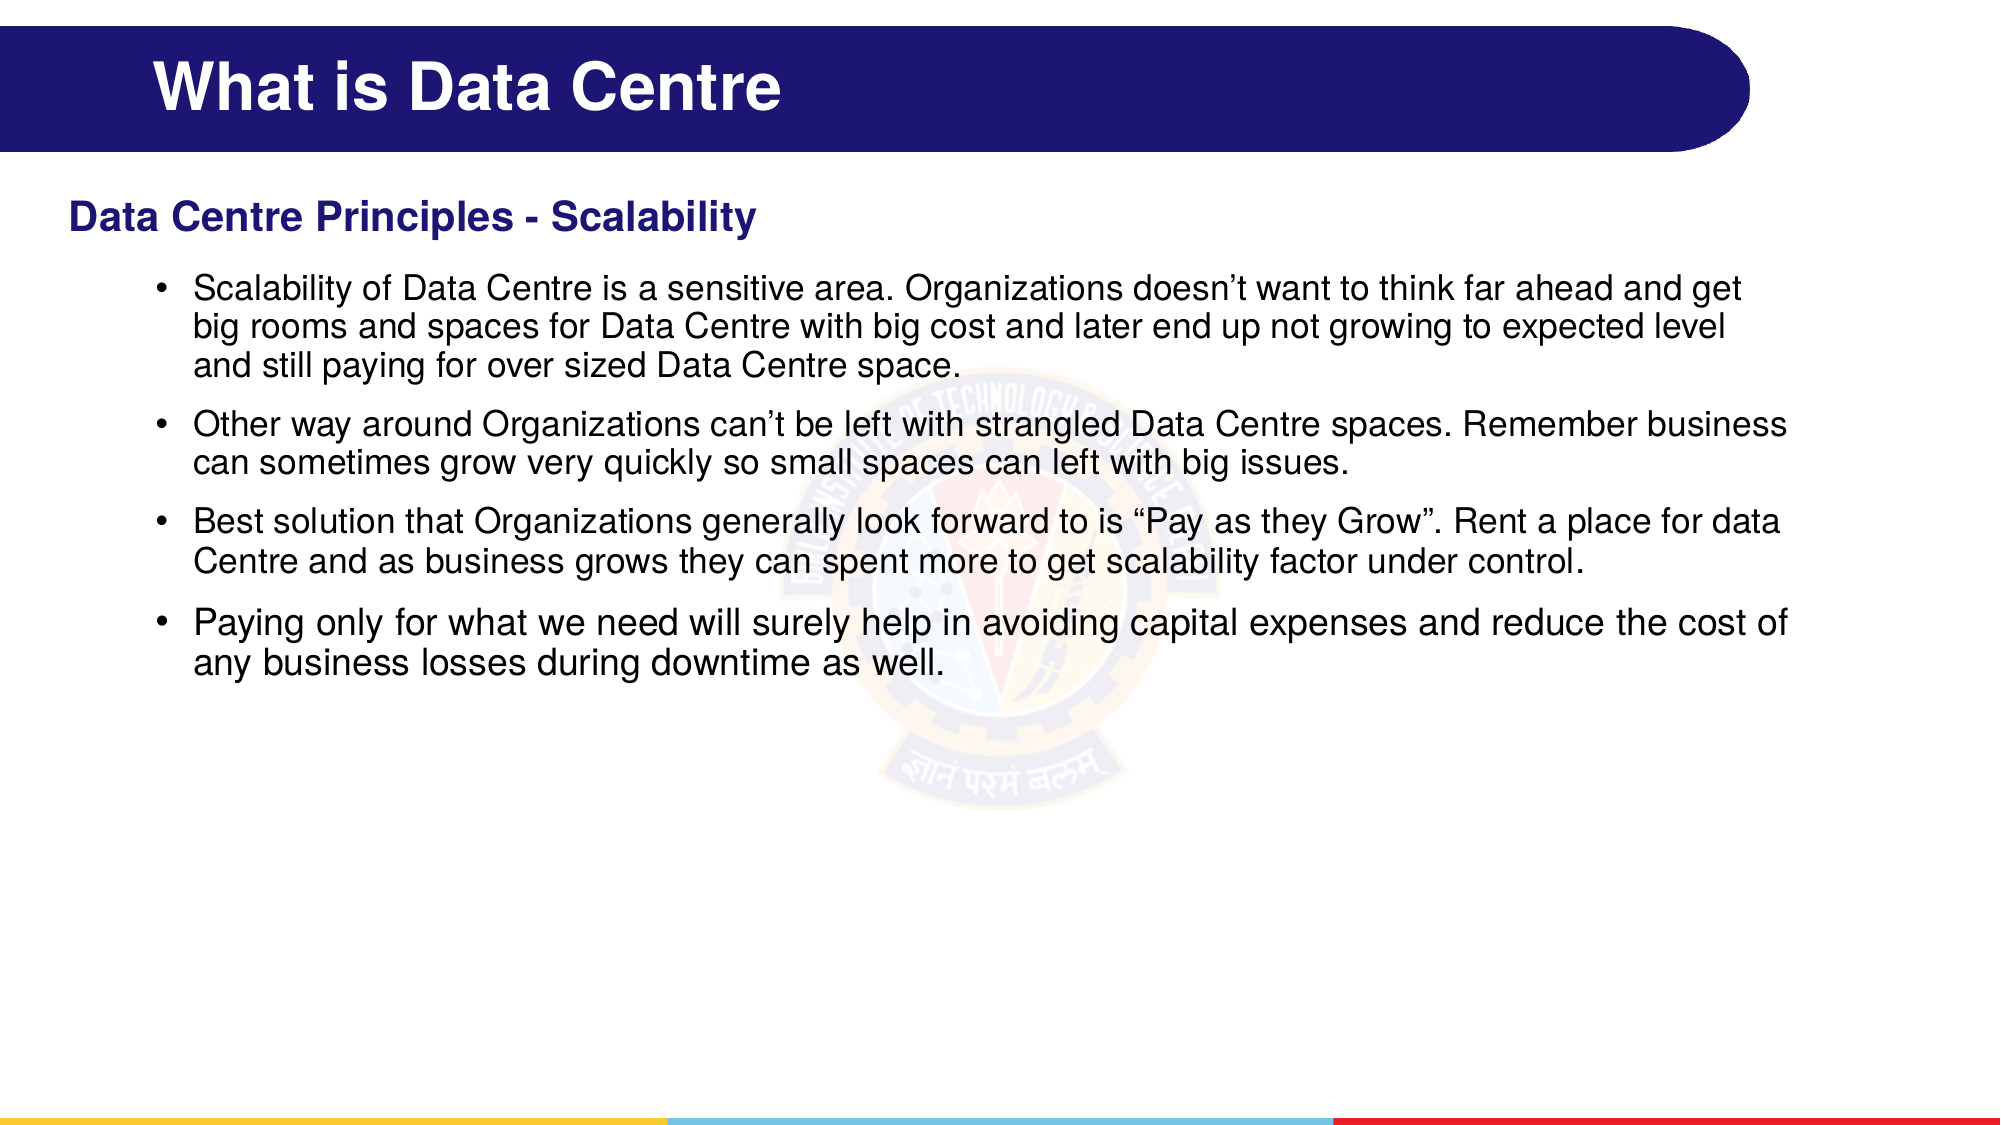

# What is Data Centre
Data Centre Principles - Scalability
Scalability of Data Centre is a sensitive area. Organizations doesn’t want to think far ahead and get big rooms and spaces for Data Centre with big cost and later end up not growing to expected level and still paying for over sized Data Centre space.
Other way around Organizations can’t be left with strangled Data Centre spaces. Remember business can sometimes grow very quickly so small spaces can left with big issues.
Best solution that Organizations generally look forward to is “Pay as they Grow”. Rent a place for data Centre and as business grows they can spent more to get scalability factor under control.
Paying only for what we need will surely help in avoiding capital expenses and reduce the cost of any business losses during downtime as well.